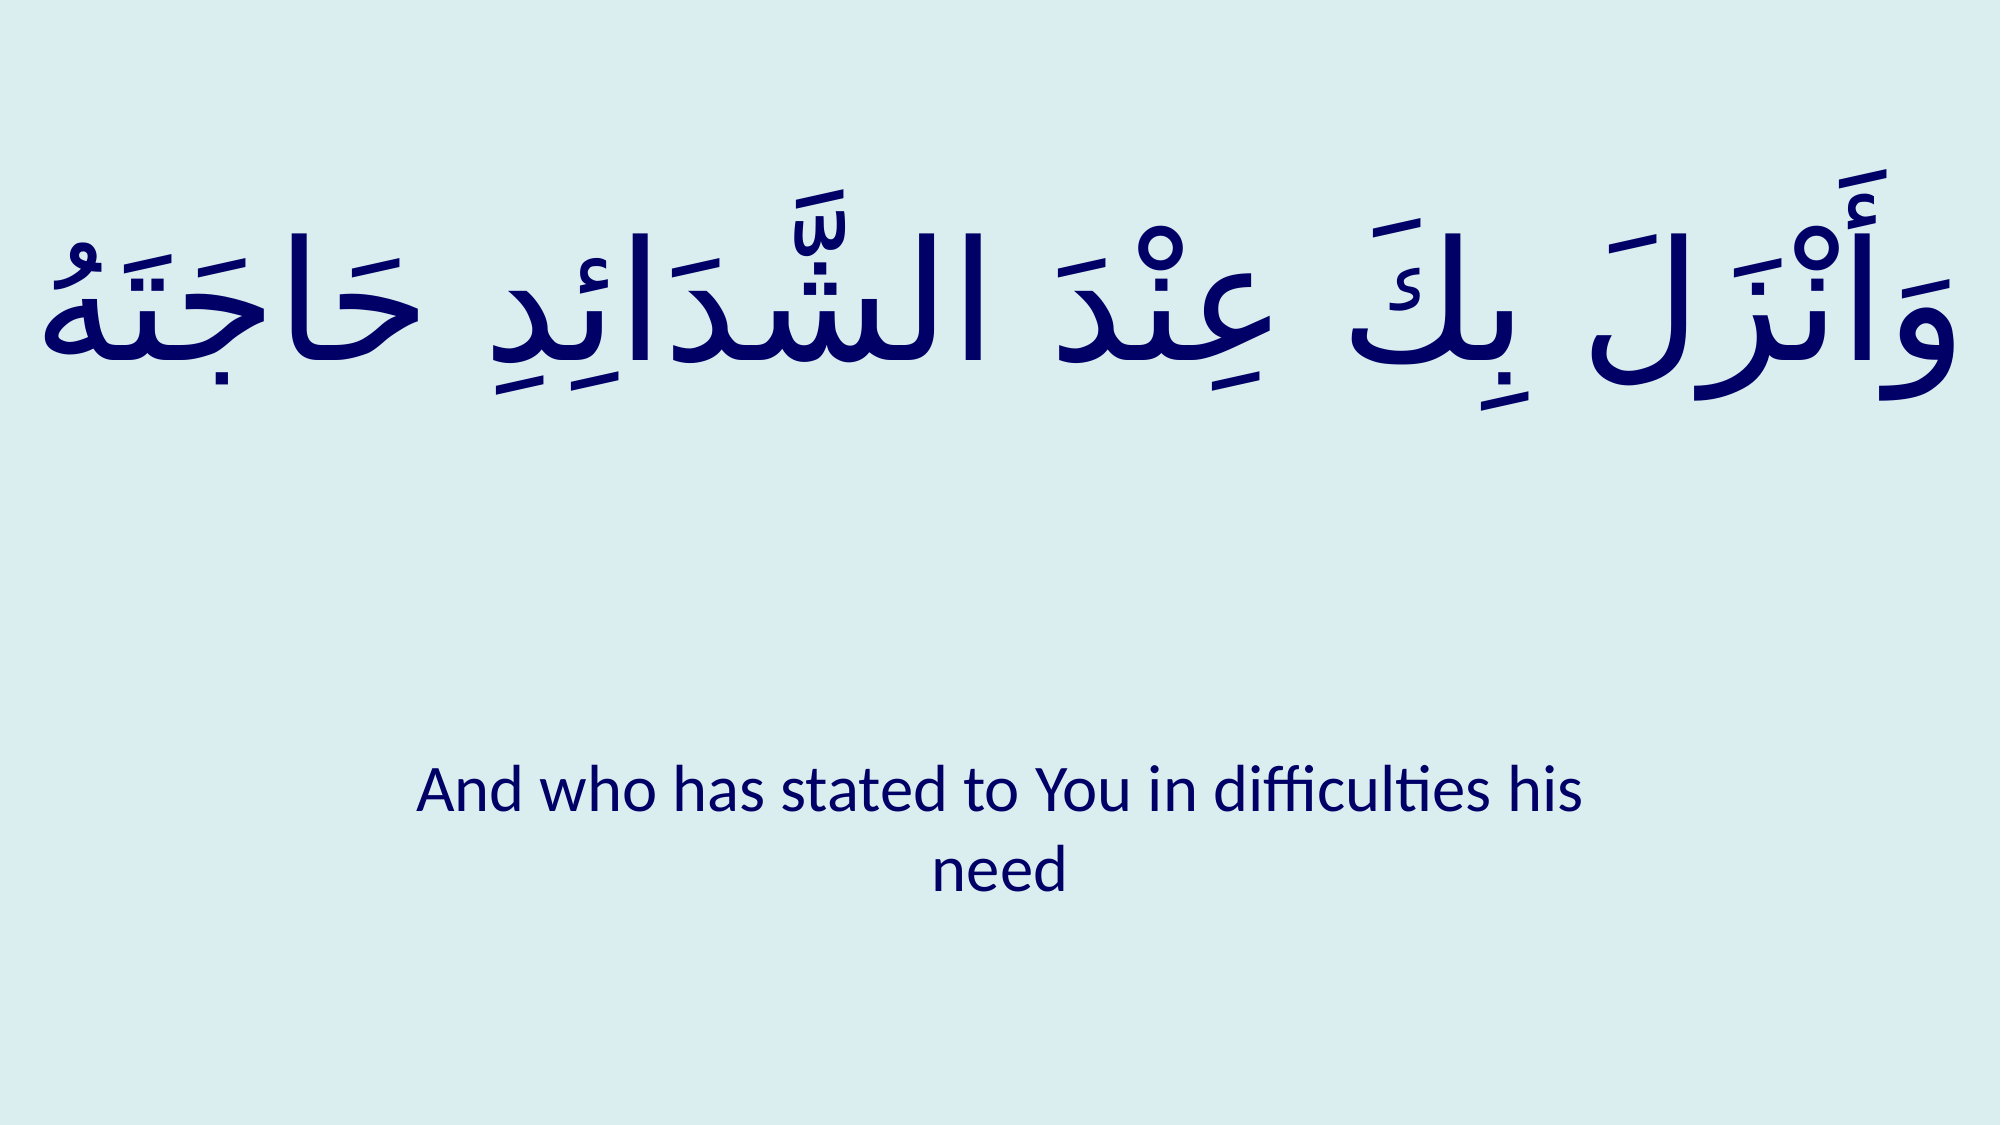

# وَأَنْزَلَ بِكَ عِنْدَ الشَّدَائِدِ حَاجَتَهُ
And who has stated to You in difficulties his need